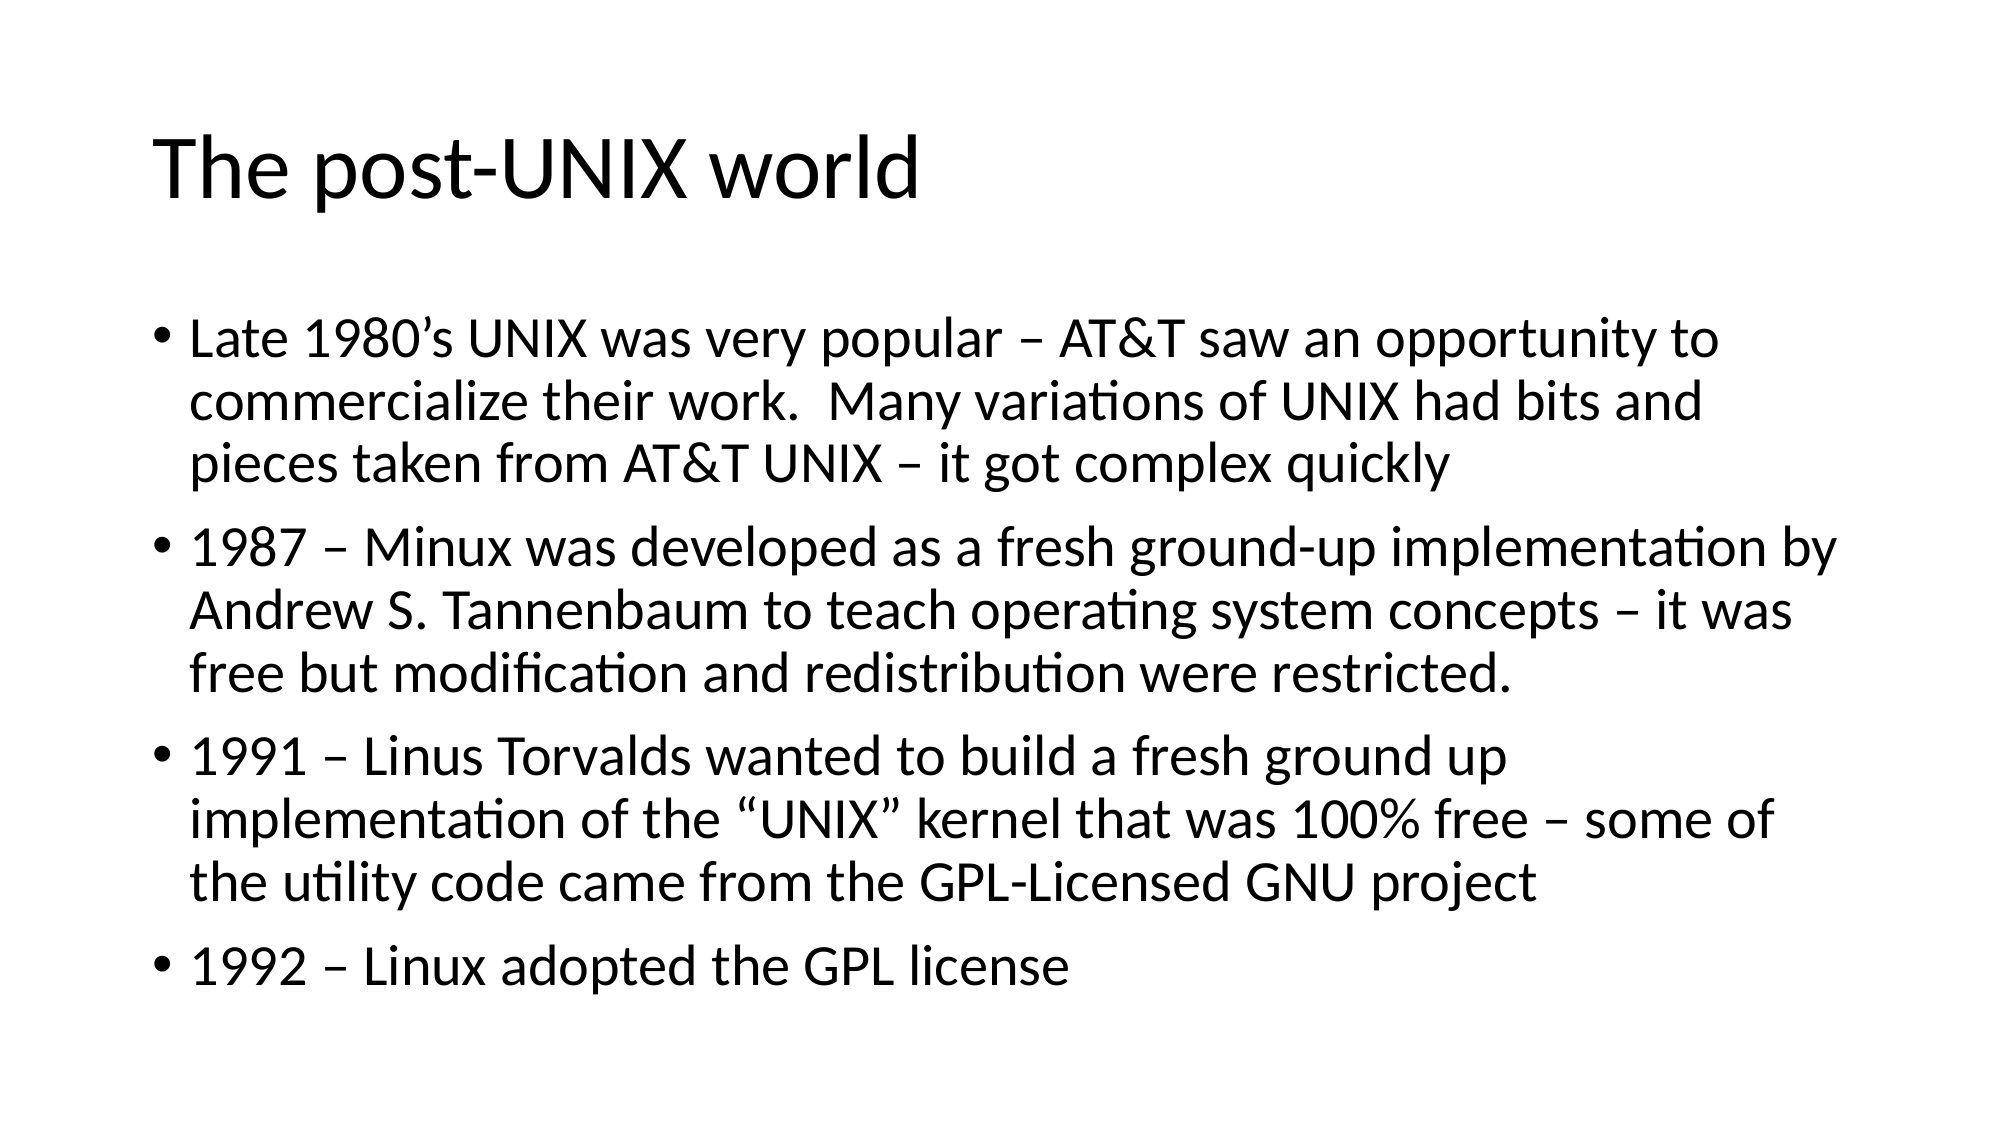

# The post-UNIX world
Late 1980’s UNIX was very popular – AT&T saw an opportunity to commercialize their work.  Many variations of UNIX had bits and pieces taken from AT&T UNIX – it got complex quickly
1987 – Minux was developed as a fresh ground-up implementation by Andrew S. Tannenbaum to teach operating system concepts – it was free but modification and redistribution were restricted.
1991 – Linus Torvalds wanted to build a fresh ground up implementation of the “UNIX” kernel that was 100% free – some of the utility code came from the GPL-Licensed GNU project
1992 – Linux adopted the GPL license